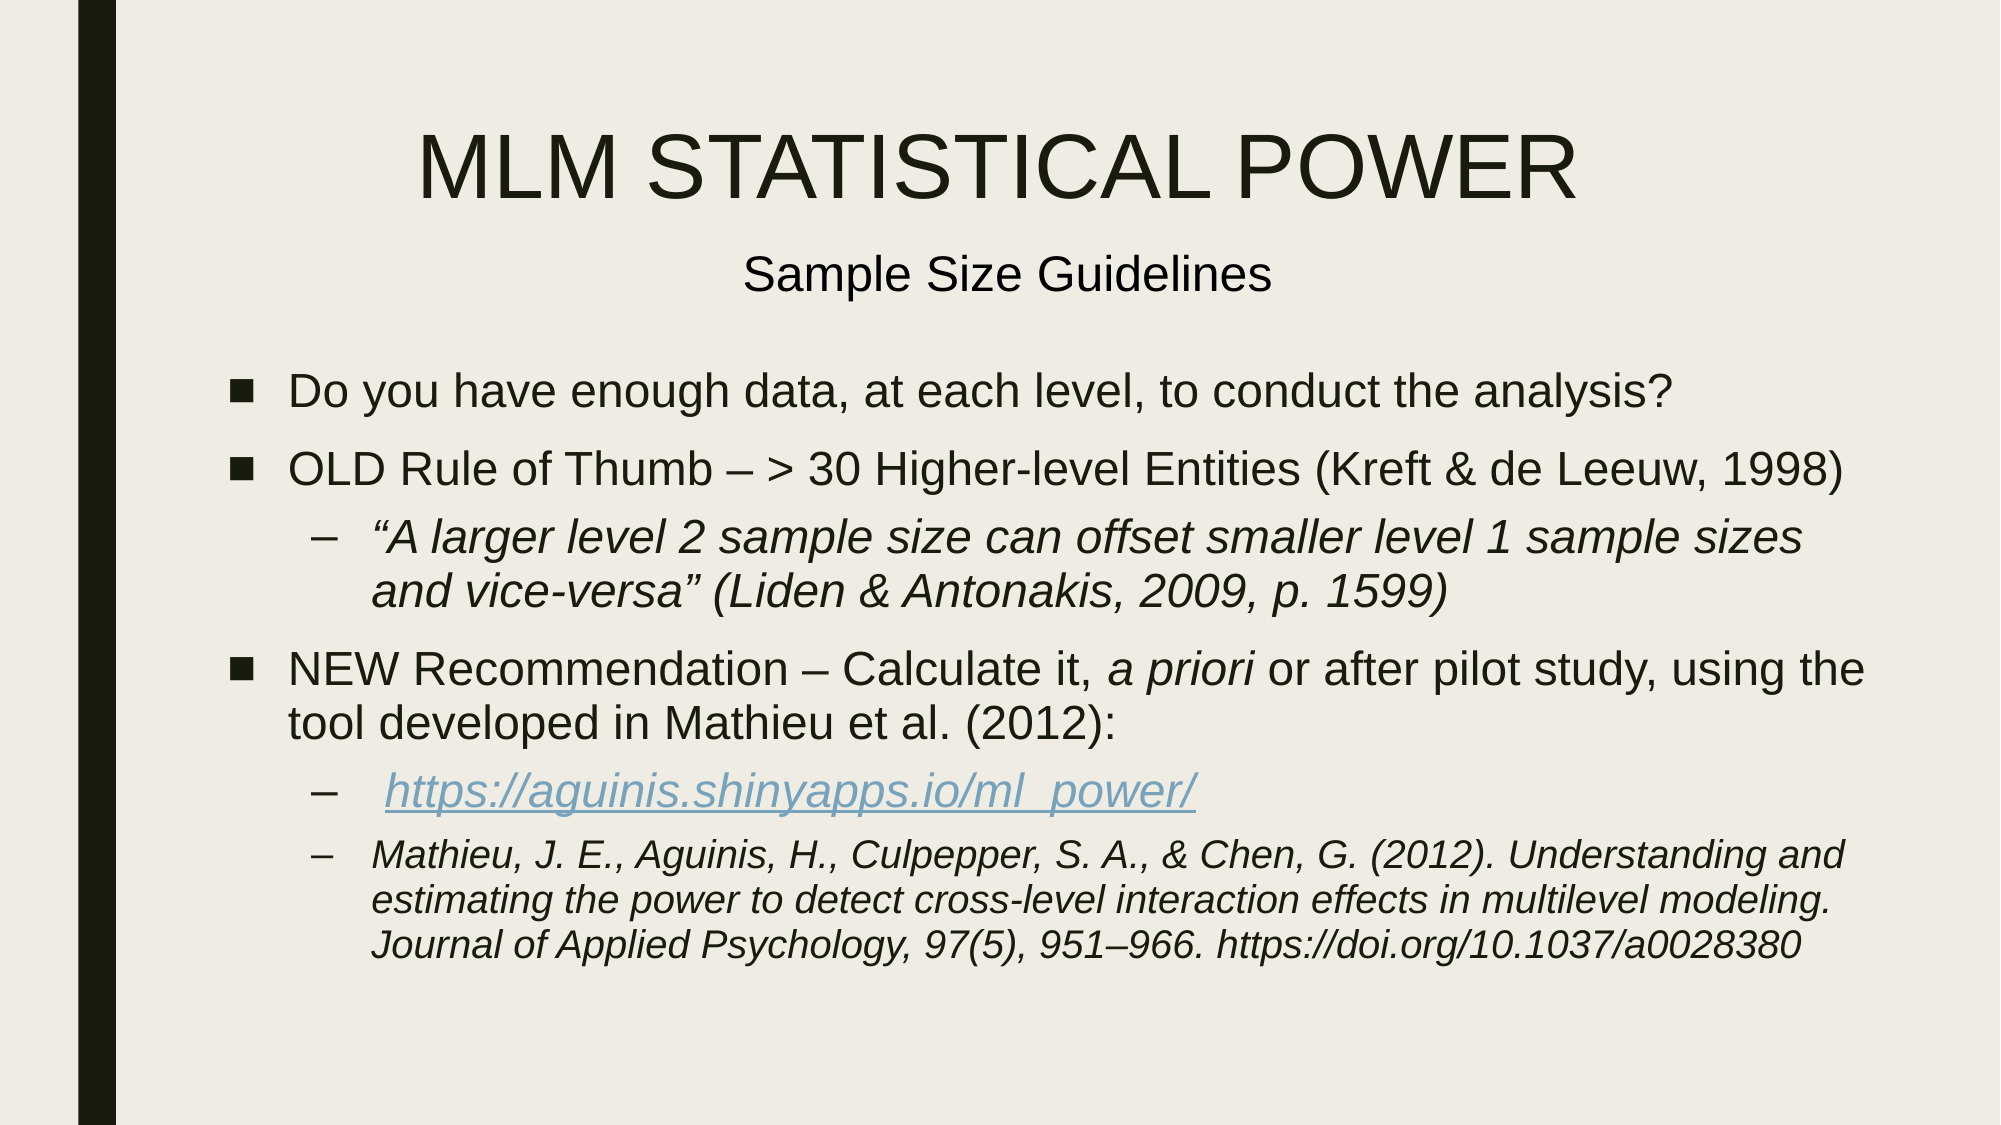

# MLM STATISTICAL POWER
Sample Size Guidelines
Do you have enough data, at each level, to conduct the analysis?
OLD Rule of Thumb – > 30 Higher-level Entities (Kreft & de Leeuw, 1998)
“A larger level 2 sample size can offset smaller level 1 sample sizes and vice-versa” (Liden & Antonakis, 2009, p. 1599)
NEW Recommendation – Calculate it, a priori or after pilot study, using the tool developed in Mathieu et al. (2012):
 https://aguinis.shinyapps.io/ml_power/
Mathieu, J. E., Aguinis, H., Culpepper, S. A., & Chen, G. (2012). Understanding and estimating the power to detect cross-level interaction effects in multilevel modeling. Journal of Applied Psychology, 97(5), 951–966. https://doi.org/10.1037/a0028380